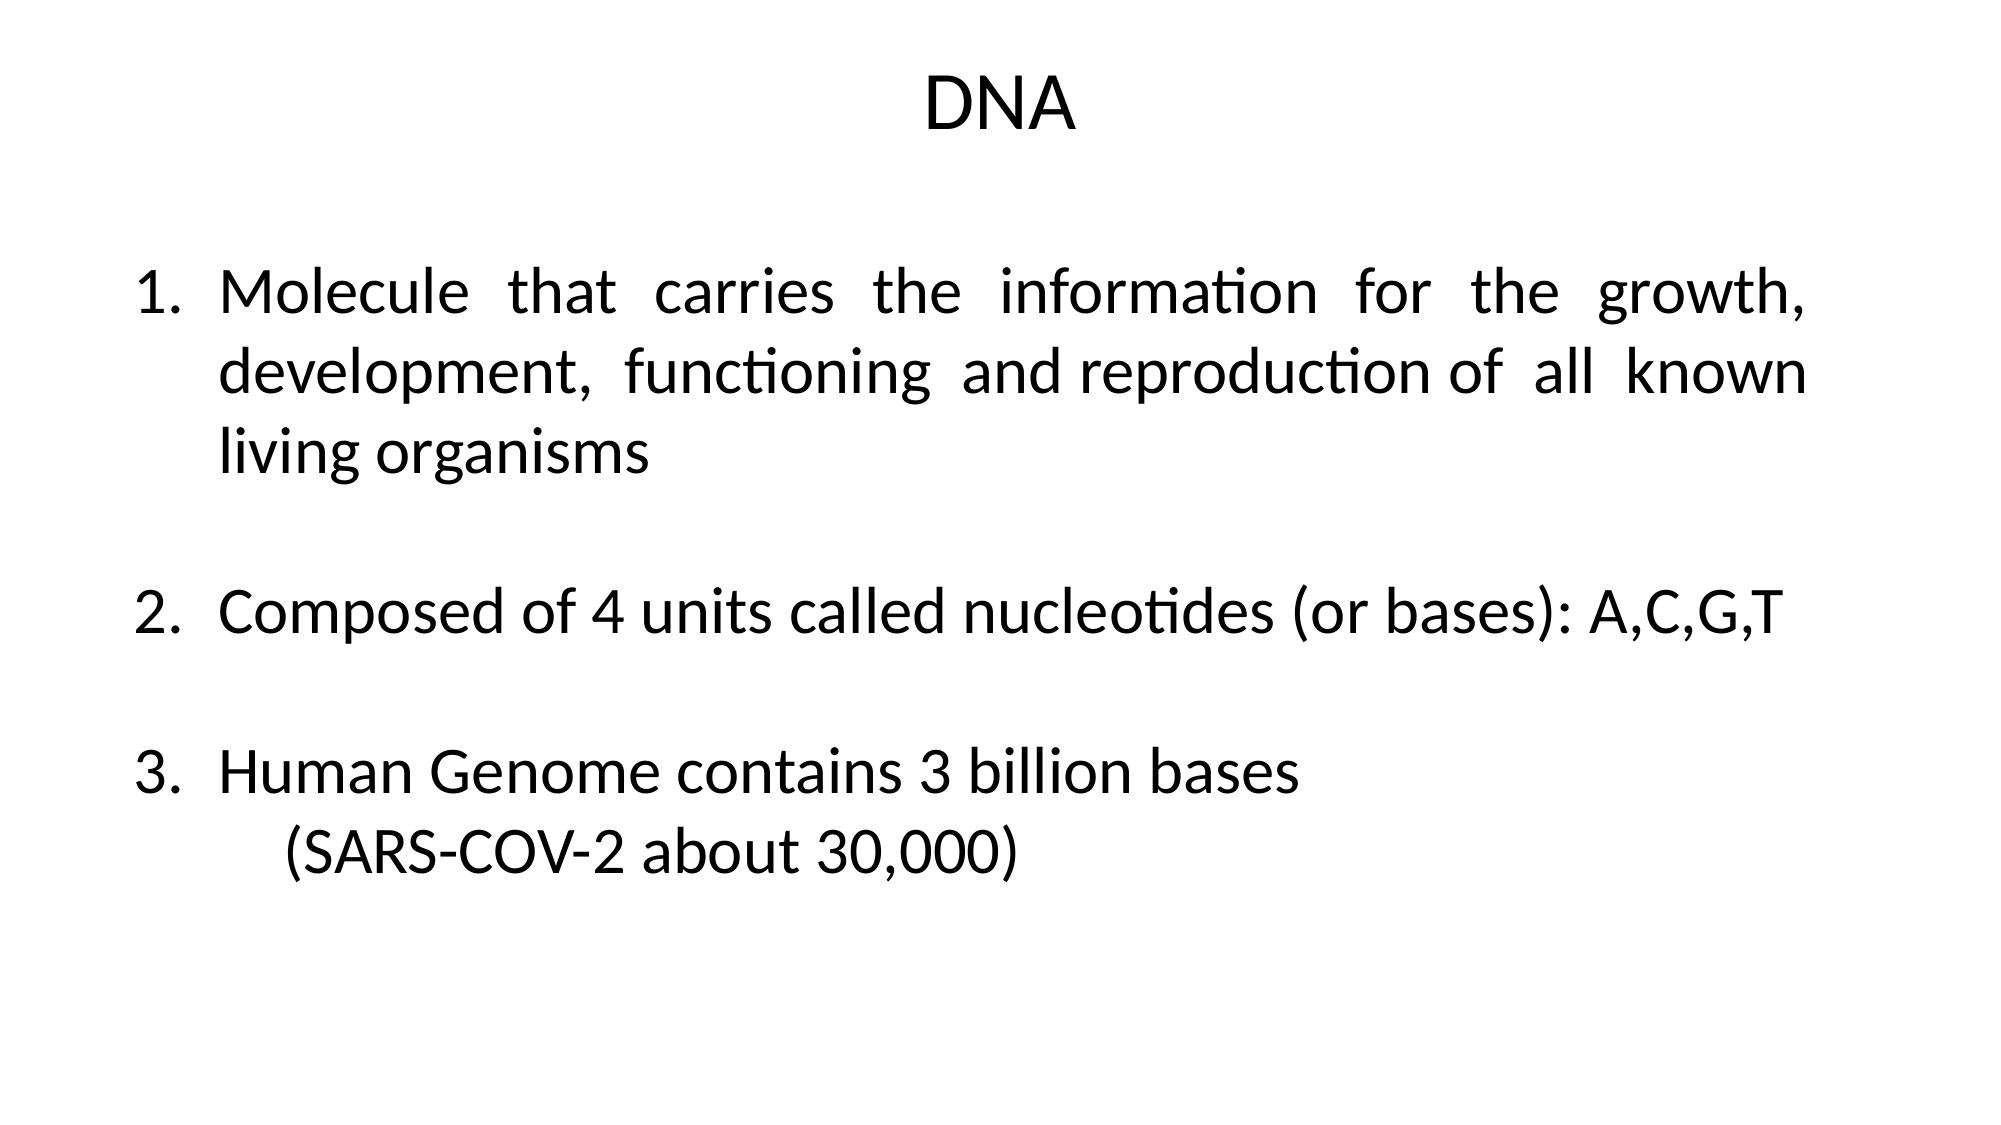

DNA
Molecule that carries the information for the growth, development, functioning and reproduction of all known living organisms

Composed of 4 units called nucleotides (or bases): A,C,G,T

Human Genome contains 3 billion bases
	(SARS-COV-2 about 30,000)